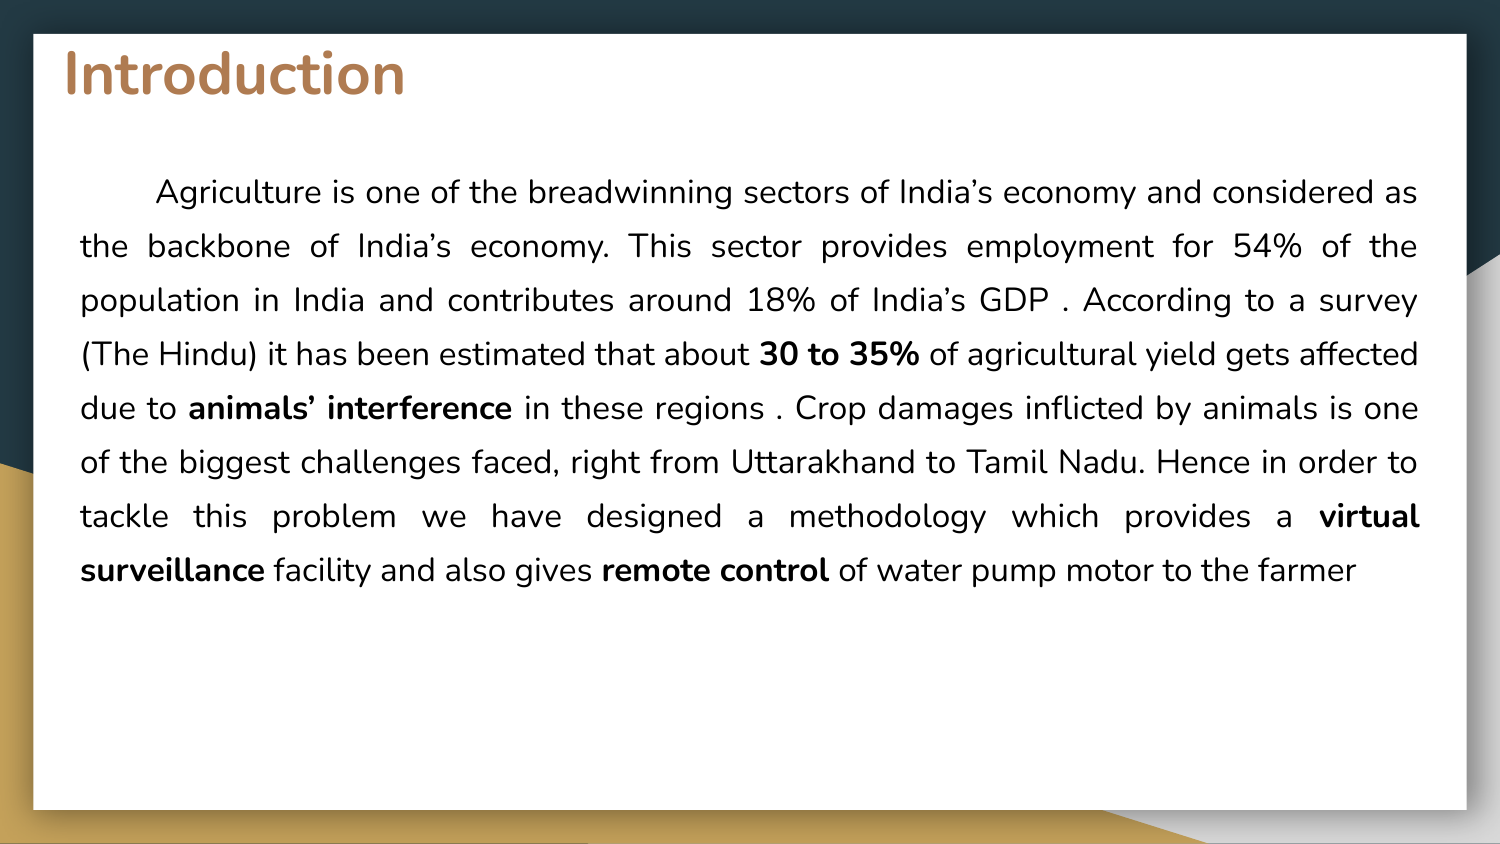

# Introduction
Agriculture is one of the breadwinning sectors of India’s economy and considered as the backbone of India’s economy. This sector provides employment for 54% of the population in India and contributes around 18% of India’s GDP . According to a survey (The Hindu) it has been estimated that about 30 to 35% of agricultural yield gets affected due to animals’ interference in these regions . Crop damages inflicted by animals is one of the biggest challenges faced, right from Uttarakhand to Tamil Nadu. Hence in order to tackle this problem we have designed a methodology which provides a virtual surveillance facility and also gives remote control of water pump motor to the farmer
Overview
Introducing: Lorem ipsum
Understanding the problems
Spotlight on desktop
Spotlight on mobile
Spotlight on landscape view on mobile
Spotlight on wearables
Spotlight on tablet
Spotlight on landscape view on tablet
Spotlight on wearables

Project objective
Target audience
Market trends
Cycle diagram
Project timeline